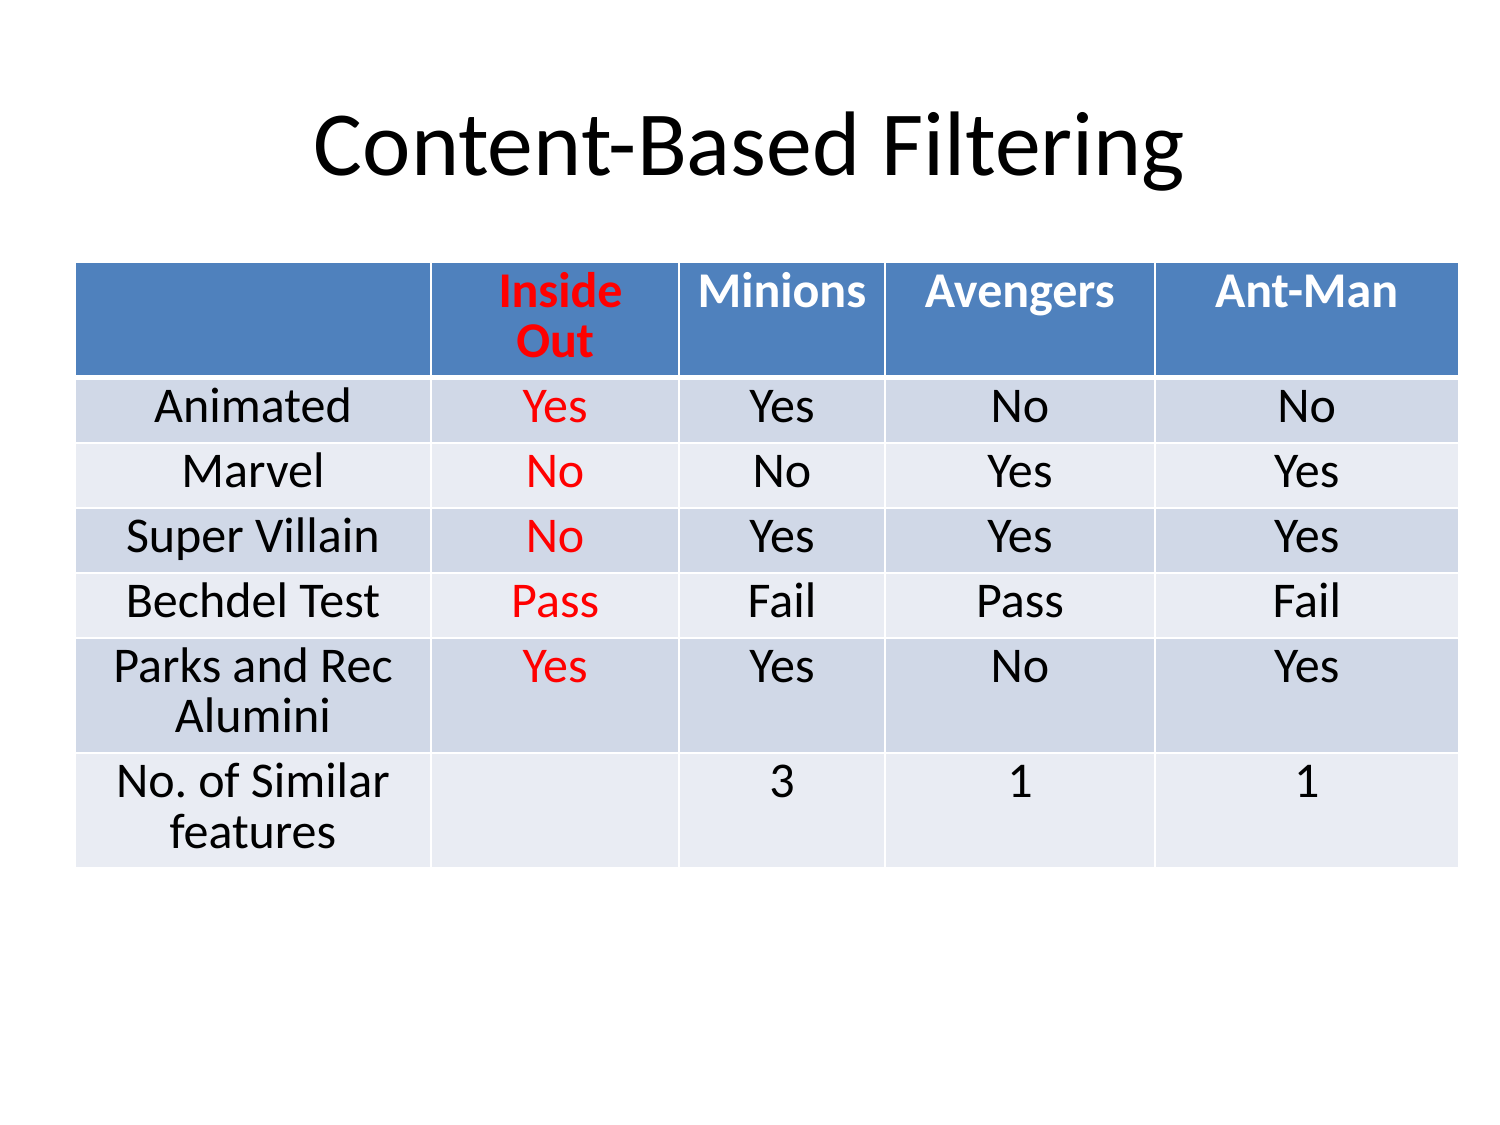

# Content-Based Filtering
|  | Inside Out | Minions | Avengers | Ant-Man |
| --- | --- | --- | --- | --- |
| Animated | Yes | Yes | No | No |
| Marvel | No | No | Yes | Yes |
| Super Villain | No | Yes | Yes | Yes |
| Bechdel Test | Pass | Fail | Pass | Fail |
| Parks and Rec Alumini | Yes | Yes | No | Yes |
| No. of Similar features |  | 3 | 1 | 1 |